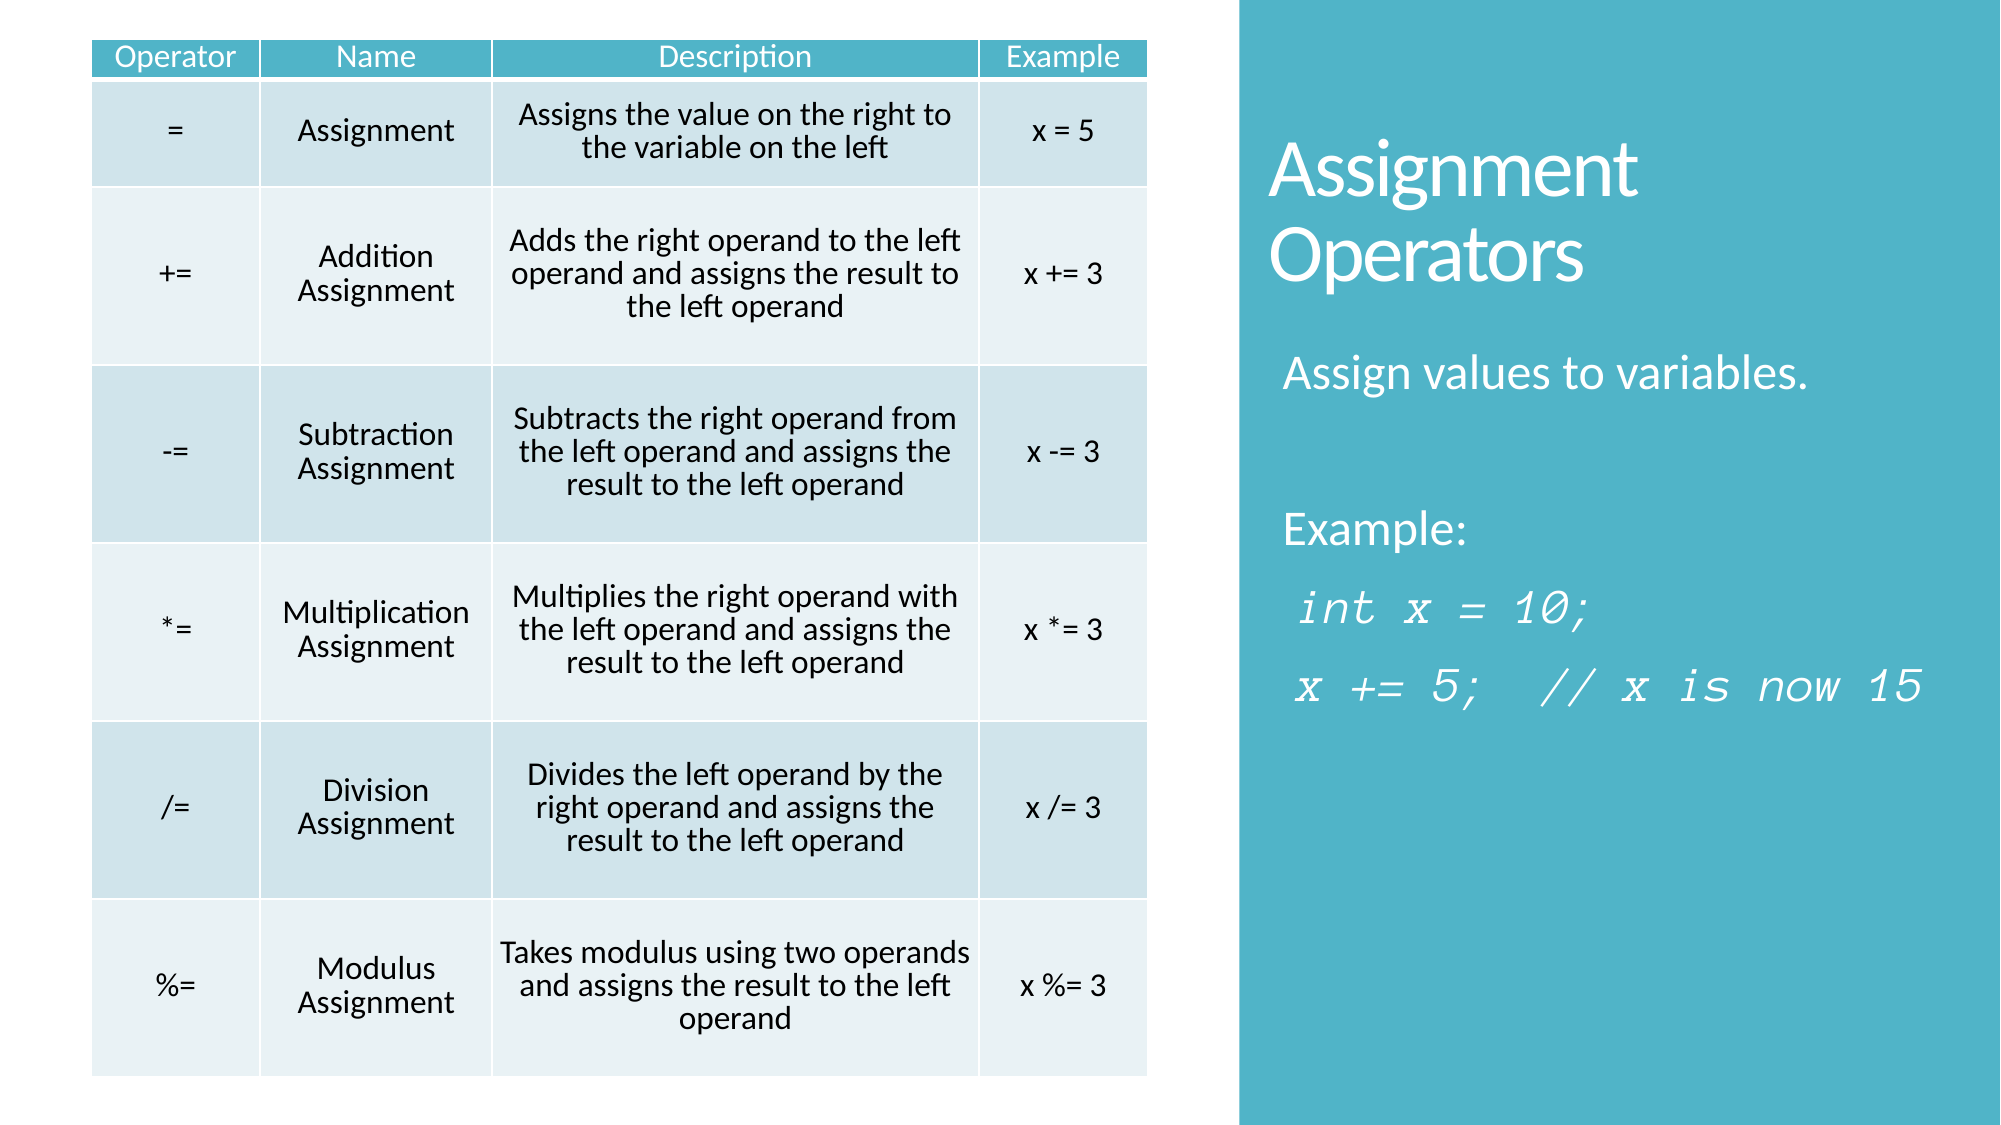

| Operator | Name | Description | Example |
| --- | --- | --- | --- |
| = | Assignment | Assigns the value on the right to the variable on the left | x = 5 |
| += | Addition Assignment | Adds the right operand to the left operand and assigns the result to the left operand | x += 3 |
| -= | Subtraction Assignment | Subtracts the right operand from the left operand and assigns the result to the left operand | x -= 3 |
| \*= | Multiplication Assignment | Multiplies the right operand with the left operand and assigns the result to the left operand | x \*= 3 |
| /= | Division Assignment | Divides the left operand by the right operand and assigns the result to the left operand | x /= 3 |
| %= | Modulus Assignment | Takes modulus using two operands and assigns the result to the left operand | x %= 3 |
# Assignment Operators

Assign values to variables.

Example:
int x = 10;
x += 5;  // x is now 15